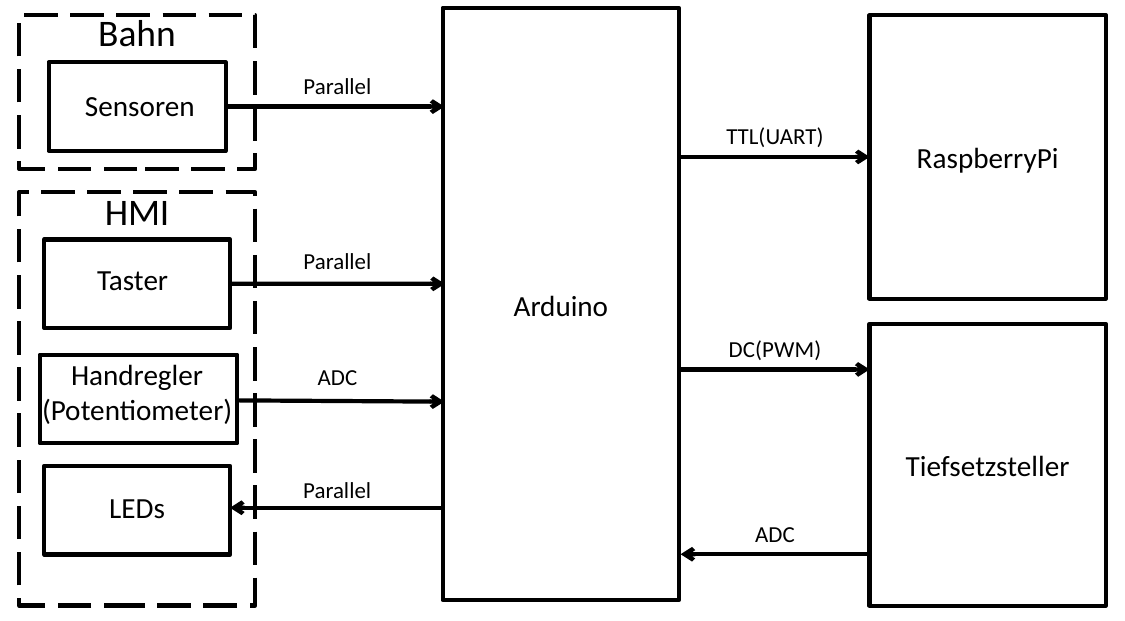

Bahn

Parallel
Sensoren
TTL(UART)
RaspberryPi
HMI

Parallel

Taster
Arduino

DC(PWM)
Handregler
(Potentiometer)

ADC
Tiefsetzsteller

Parallel
LEDs
ADC